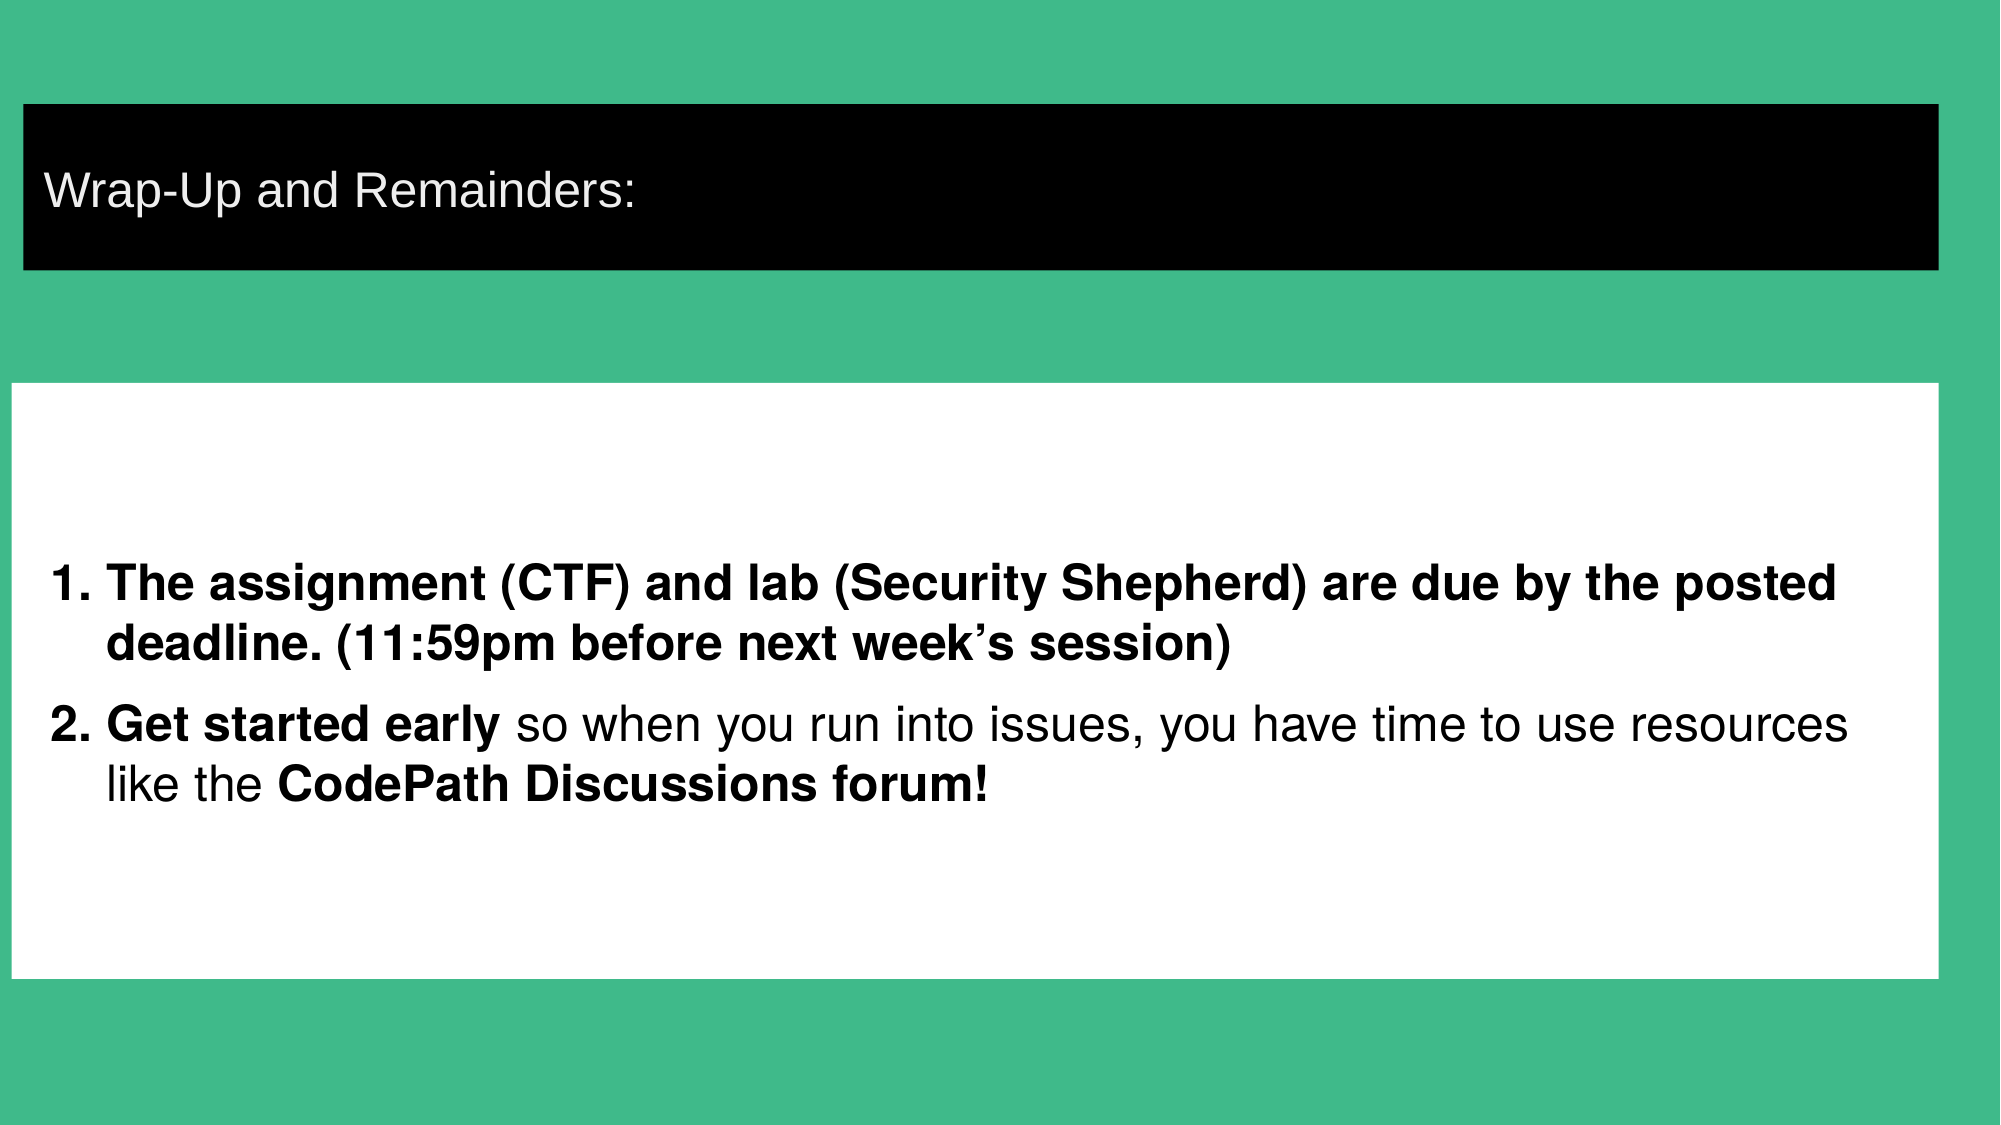

Wrap-Up and Remainders:
The assignment (CTF) and lab (Security Shepherd) are due by the posted deadline. (11:59pm before next week’s session)
Get started early so when you run into issues, you have time to use resources like the CodePath Discussions forum!